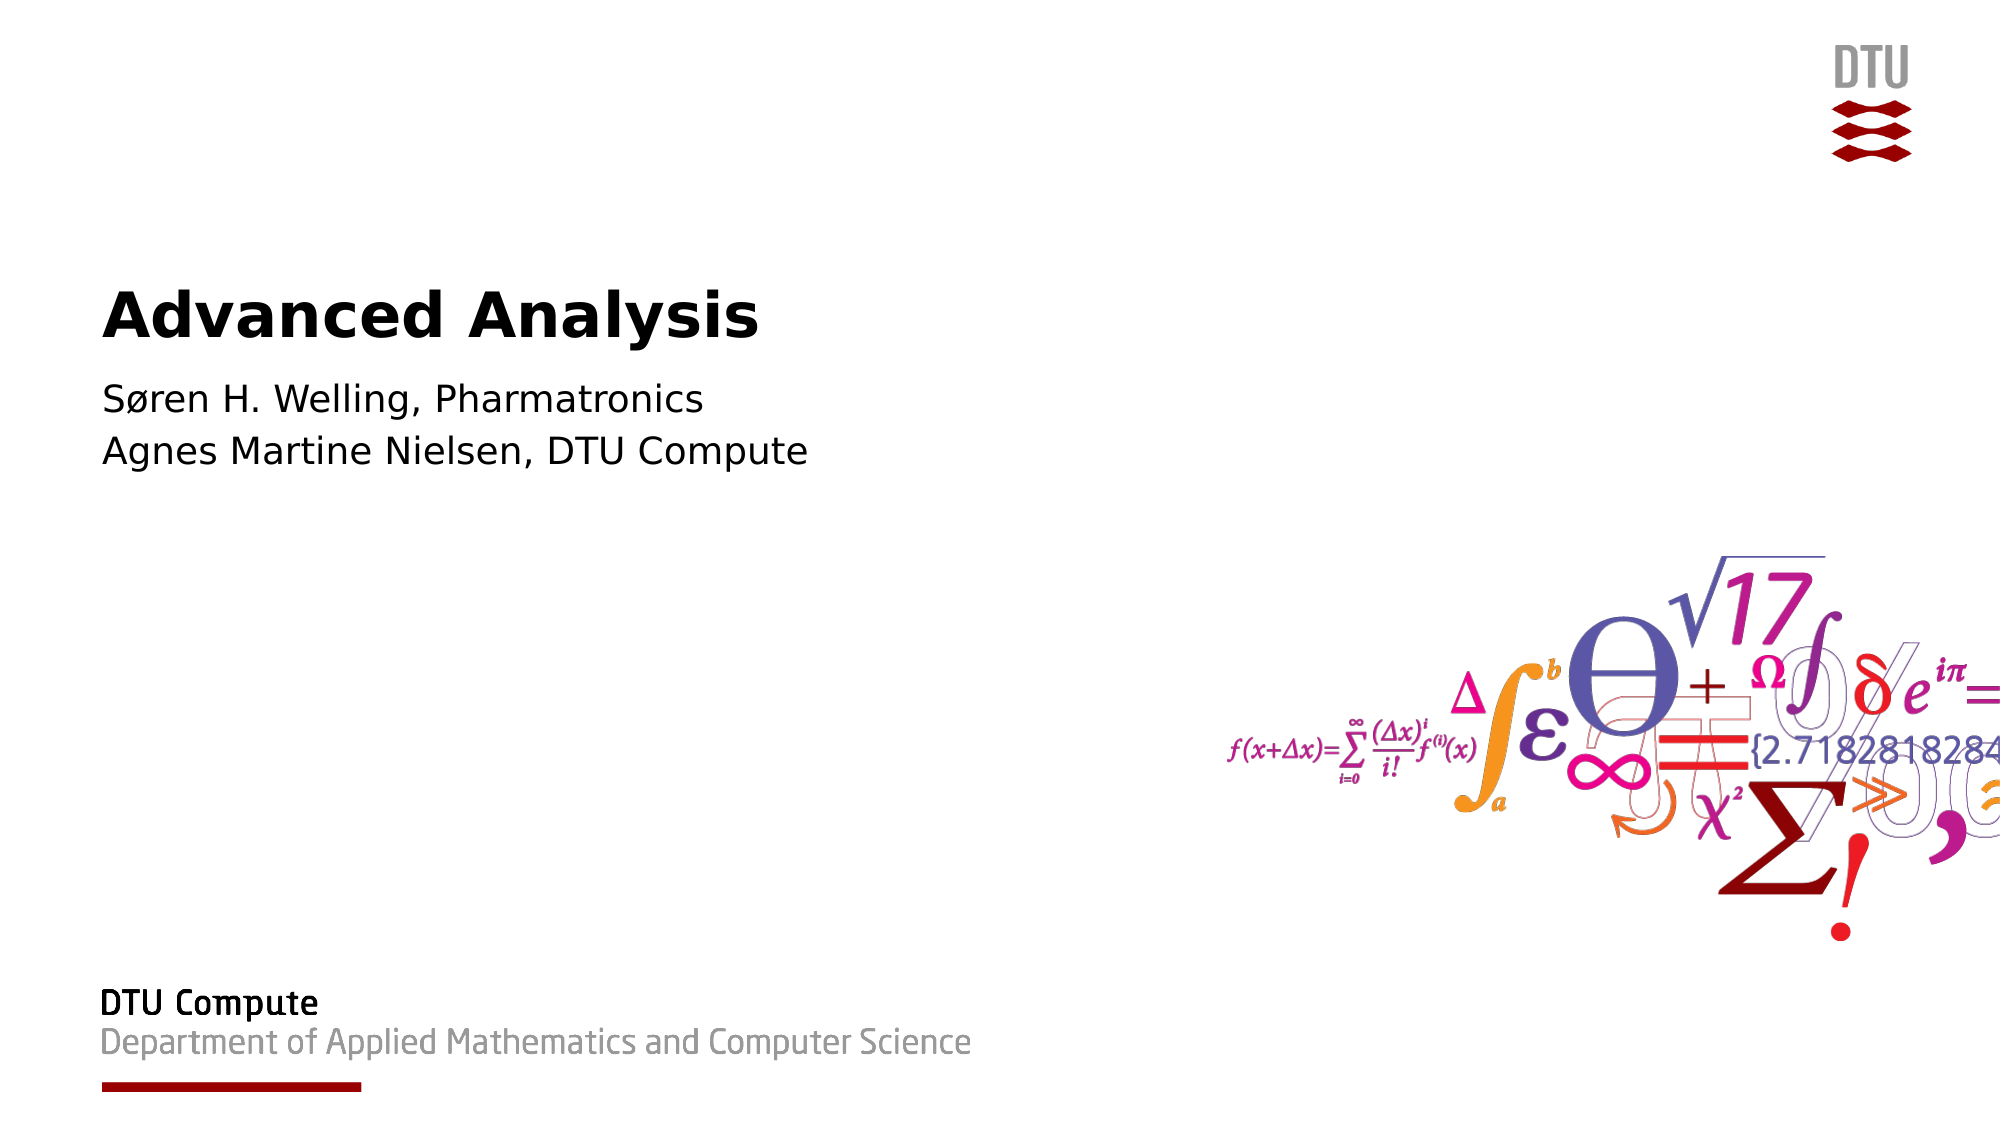

# Advanced Analysis
Søren H. Welling, Pharmatronics
Agnes Martine Nielsen, DTU Compute